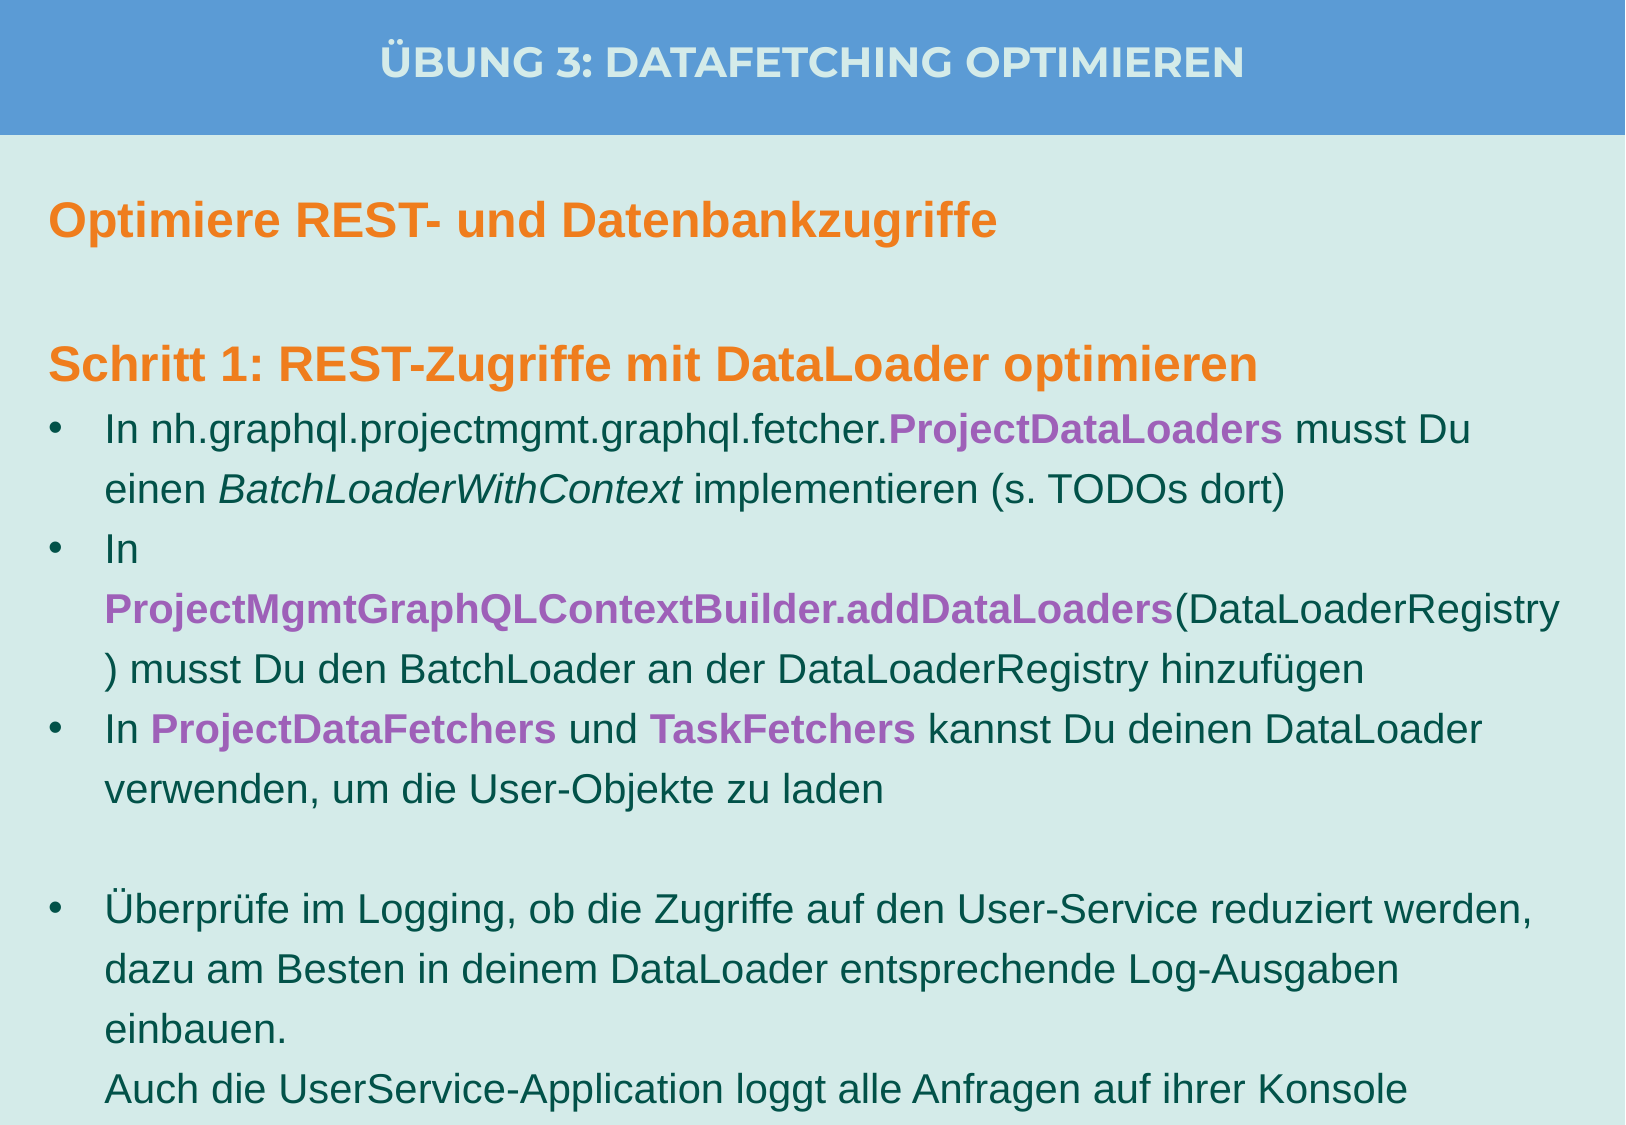

# Übung 3: DataFetching optimieren
Optimiere REST- und Datenbankzugriffe

Schritt 1: REST-Zugriffe mit DataLoader optimieren
In nh.graphql.projectmgmt.graphql.fetcher.ProjectDataLoaders musst Du einen BatchLoaderWithContext implementieren (s. TODOs dort)
In ProjectMgmtGraphQLContextBuilder.addDataLoaders(DataLoaderRegistry) musst Du den BatchLoader an der DataLoaderRegistry hinzufügen
In ProjectDataFetchers und TaskFetchers kannst Du deinen DataLoader verwenden, um die User-Objekte zu laden

Überprüfe im Logging, ob die Zugriffe auf den User-Service reduziert werden, dazu am Besten in deinem DataLoader entsprechende Log-Ausgaben einbauen.
Auch die UserService-Application loggt alle Anfragen auf ihrer Konsole